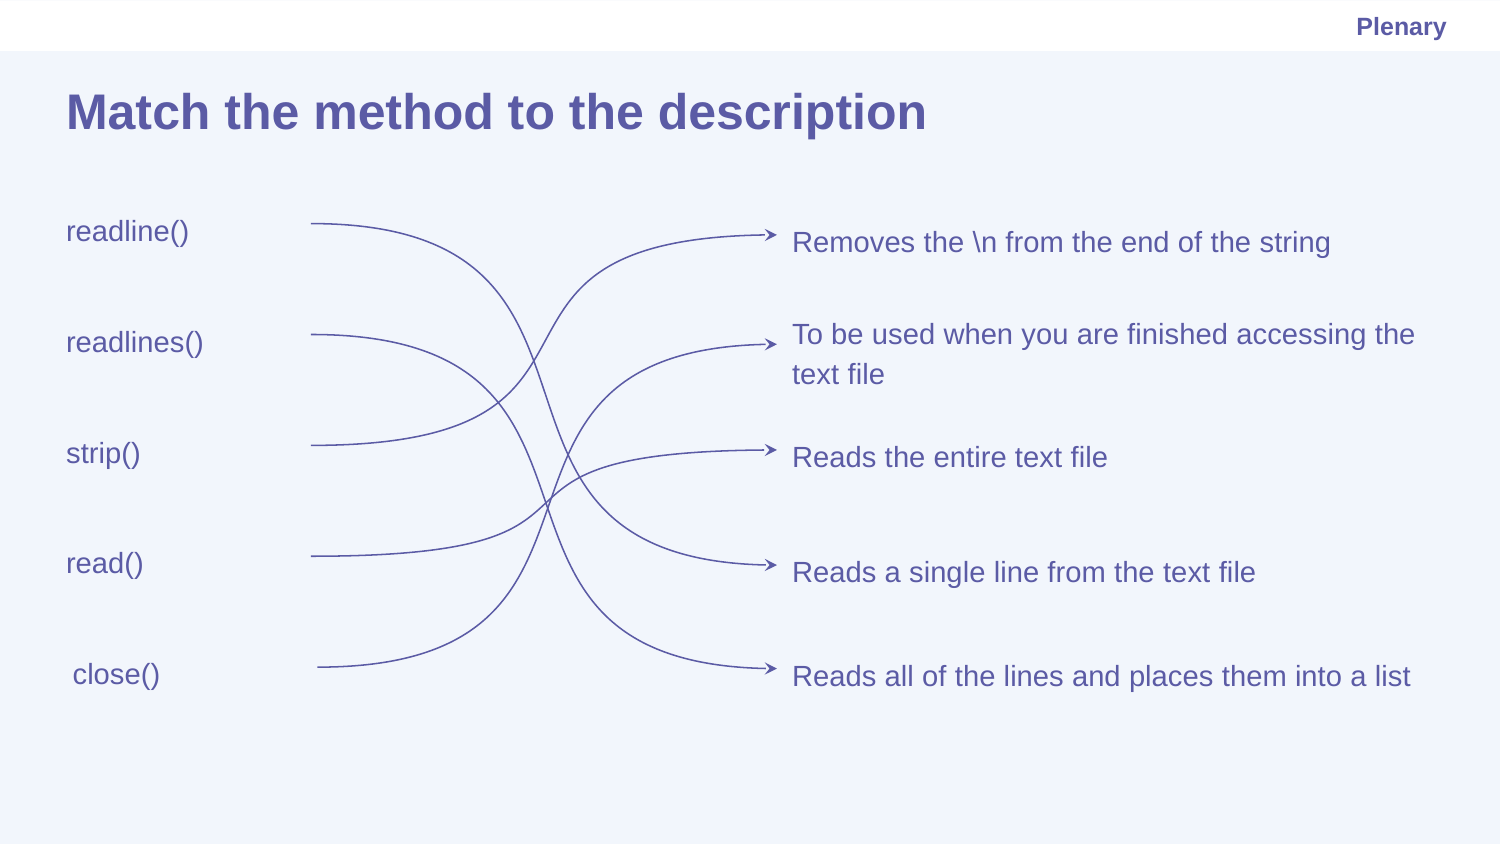

Plenary
# Match the method to the description
readline()
Removes the \n from the end of the string
To be used when you are finished accessing the text file
readlines()
strip()
Reads the entire text file
read()
Reads a single line from the text file
close()
Reads all of the lines and places them into a list